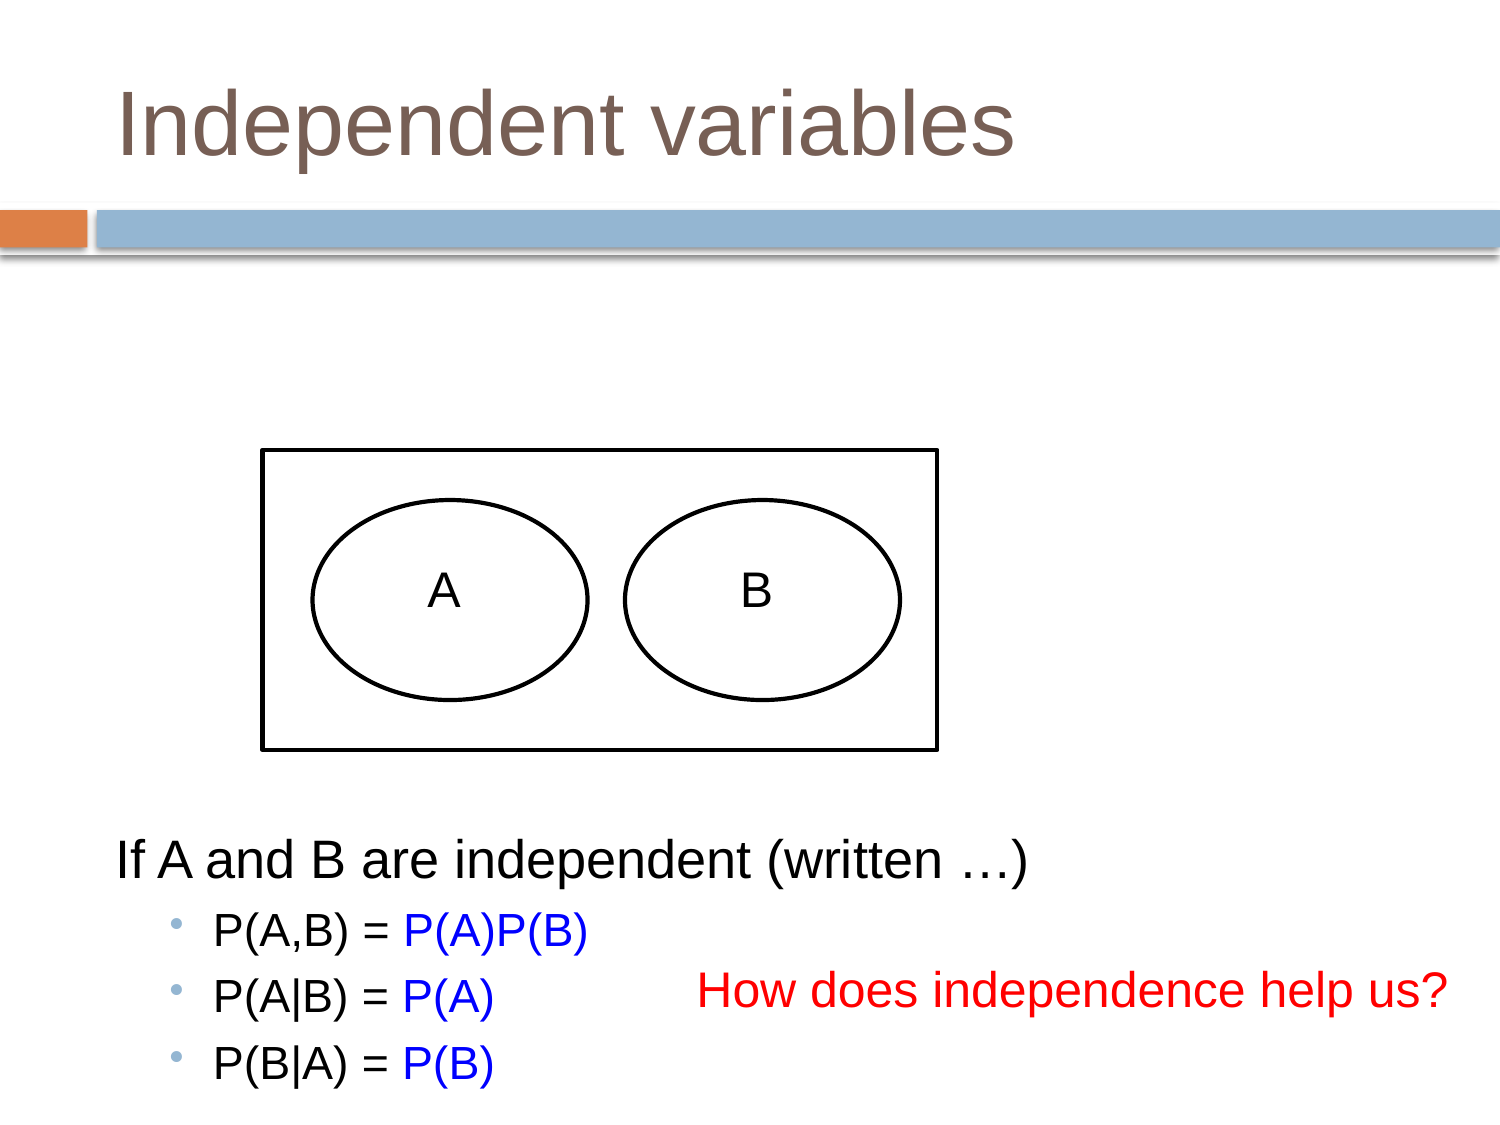

# Independent variables
How does independence affect our probability equations/properties?

If A and B are independent (written …)
P(A,B) = P(A)P(B)
P(A|B) = P(A)
P(B|A) = P(B)

A
B
How does independence help us?